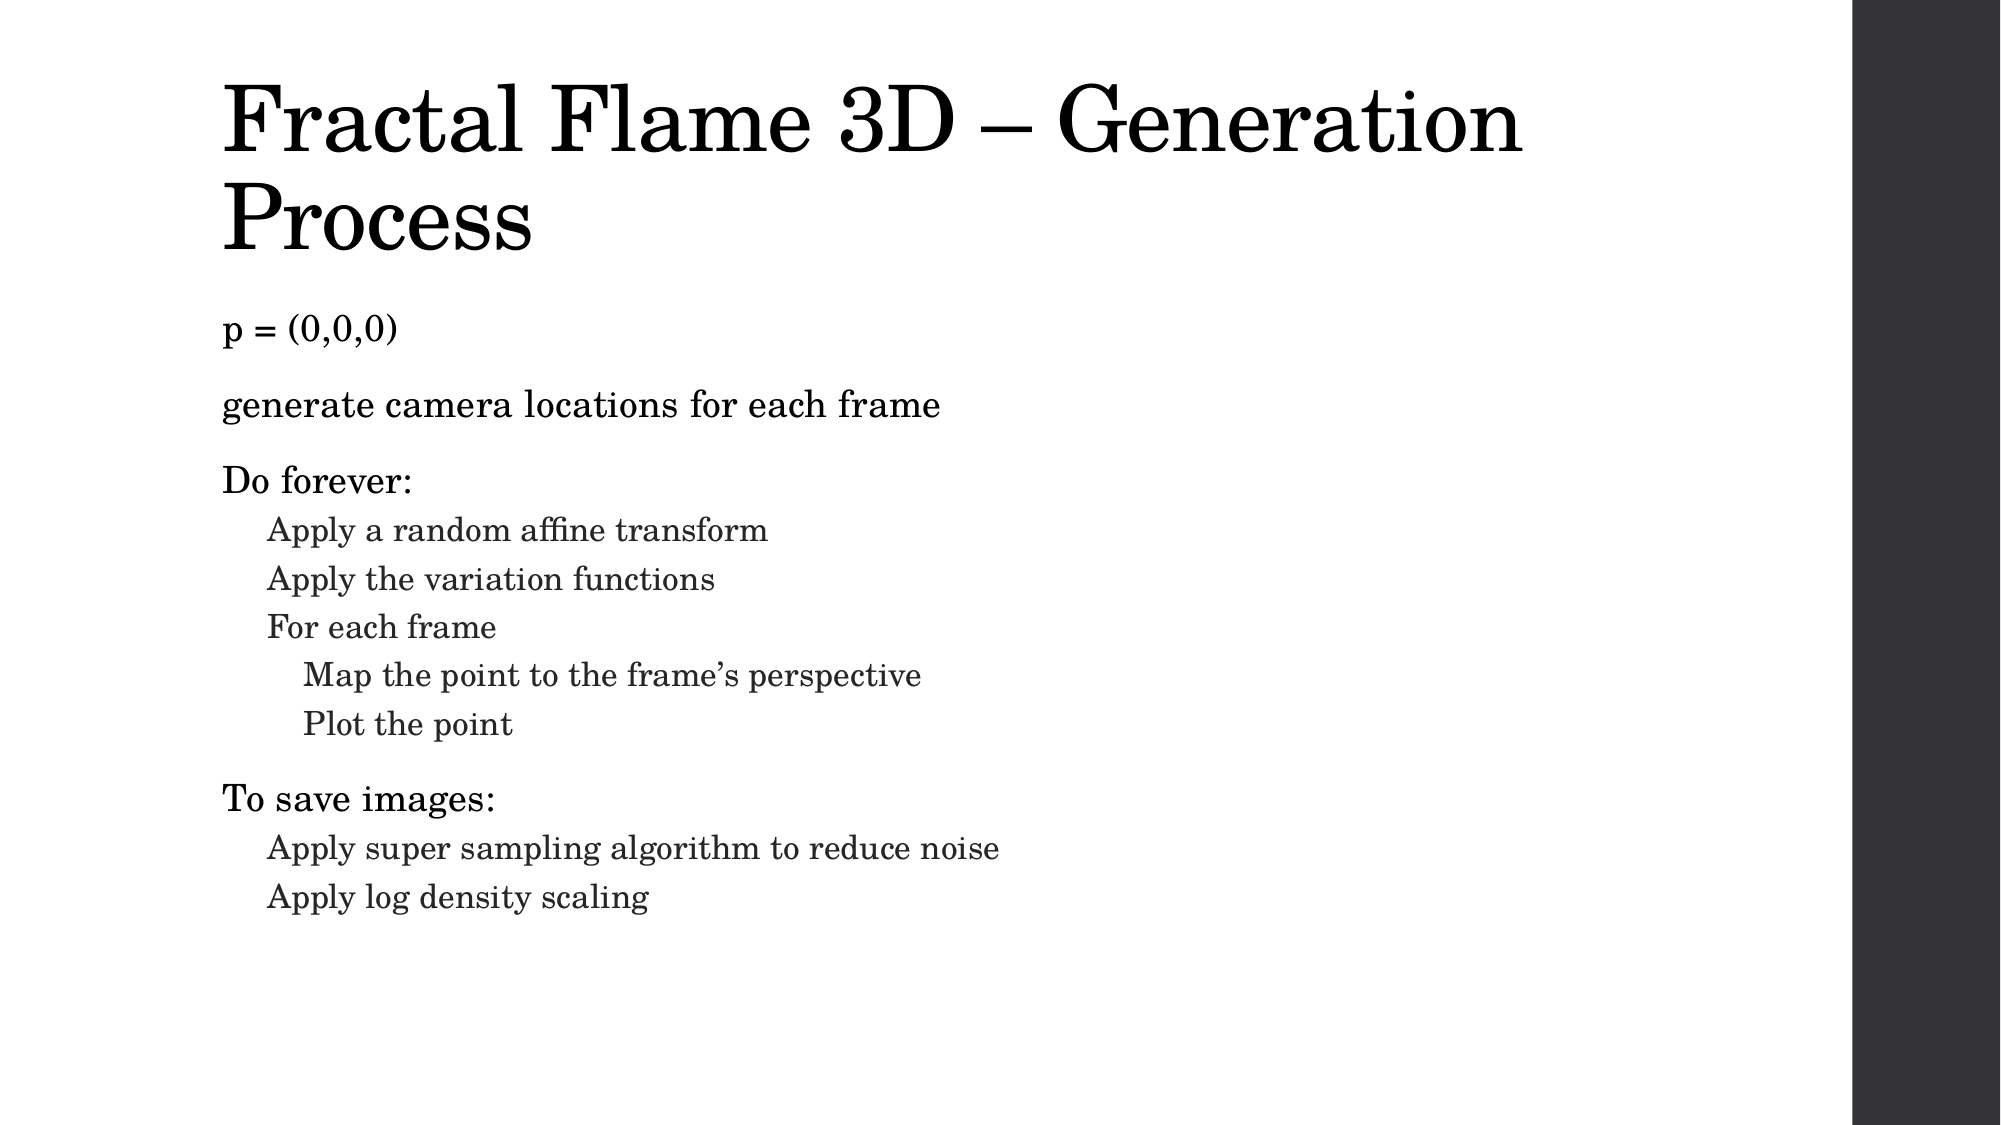

# Fractal Flame 3D – Generation Process
p = (0,0,0)
generate camera locations for each frame
Do forever:
Apply a random affine transform
Apply the variation functions
For each frame
    Map the point to the frame’s perspective
    Plot the point
To save images:
Apply super sampling algorithm to reduce noise
Apply log density scaling